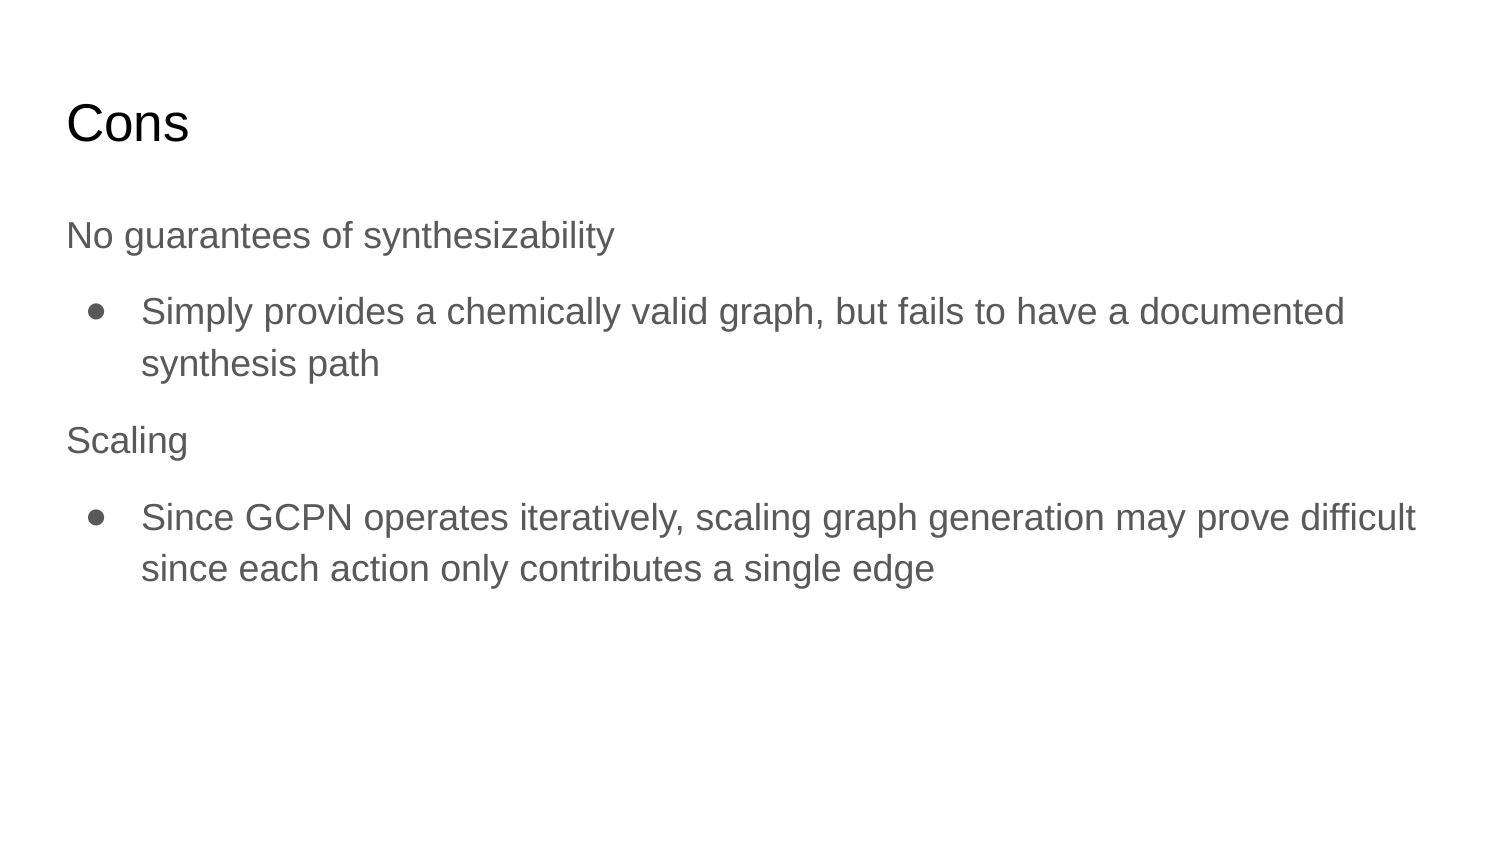

# Cons
No guarantees of synthesizability
Simply provides a chemically valid graph, but fails to have a documented synthesis path
Scaling
Since GCPN operates iteratively, scaling graph generation may prove difficult since each action only contributes a single edge